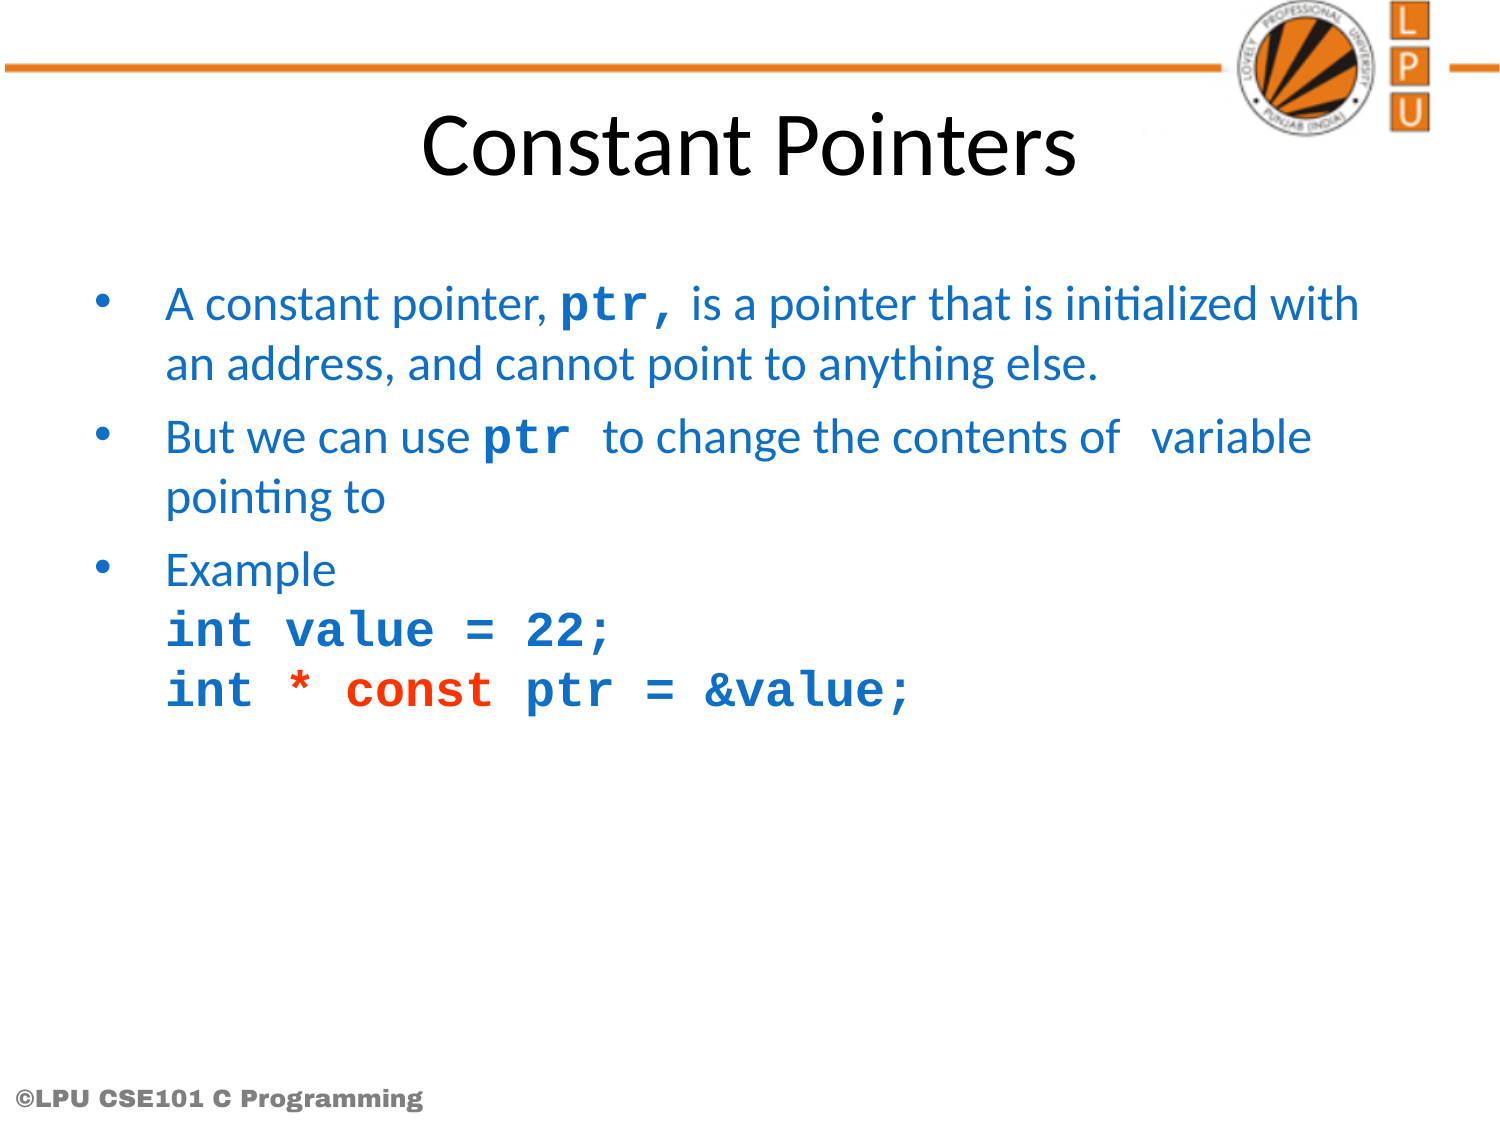

# Constant Pointers
A constant pointer, ptr, is a pointer that is initialized with an address, and cannot point to anything else.
But we can use ptr to change the contents of variable pointing to
Example
int value = 22;
int * const ptr = &value;